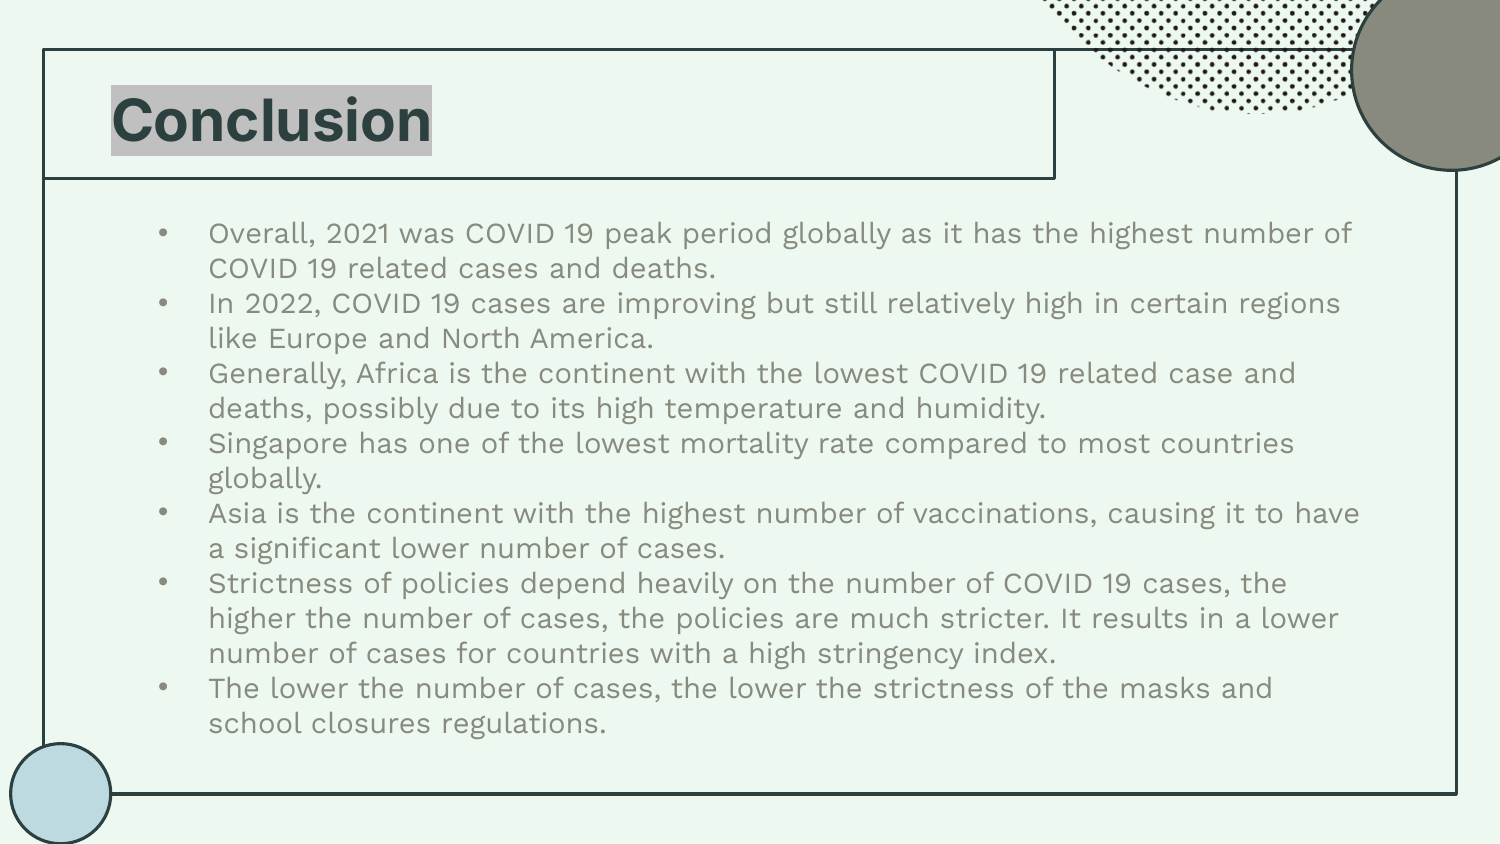

# Conclusion
Overall, 2021 was COVID 19 peak period globally as it has the highest number of COVID 19 related cases and deaths.
In 2022, COVID 19 cases are improving but still relatively high in certain regions like Europe and North America.
Generally, Africa is the continent with the lowest COVID 19 related case and  deaths, possibly due to its high temperature and humidity.
Singapore has one of the lowest mortality rate compared to most countries globally.
Asia is the continent with the highest number of vaccinations, causing it to have a significant lower number of cases.
Strictness of policies depend heavily on the number of COVID 19 cases, the higher the number of cases, the policies are much stricter. It results in a lower number of cases for countries with a high stringency index.
The lower the number of cases, the lower the strictness of the masks and school closures regulations.